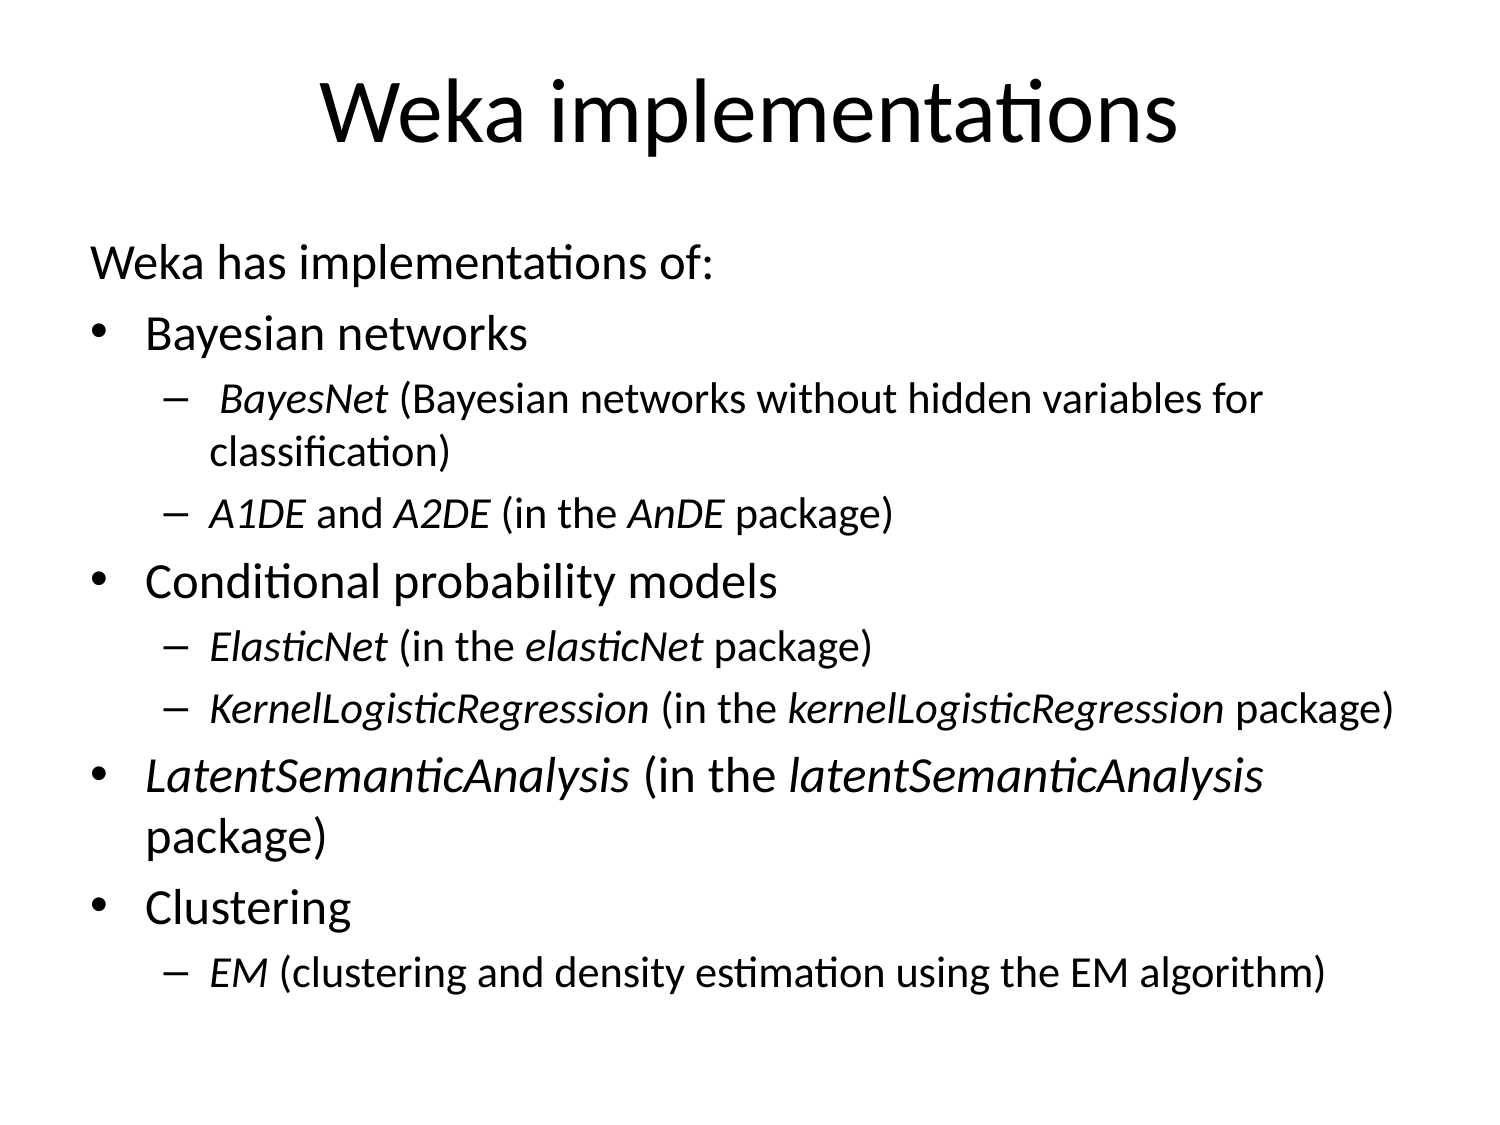

# Weka implementations
Weka has implementations of:
Bayesian networks
 BayesNet (Bayesian networks without hidden variables for classification)
	A1DE and A2DE (in the AnDE package)
Conditional probability models
ElasticNet (in the elasticNet package)
KernelLogisticRegression (in the kernelLogisticRegression package)
LatentSemanticAnalysis (in the latentSemanticAnalysis package)
Clustering
EM (clustering and density estimation using the EM algorithm)